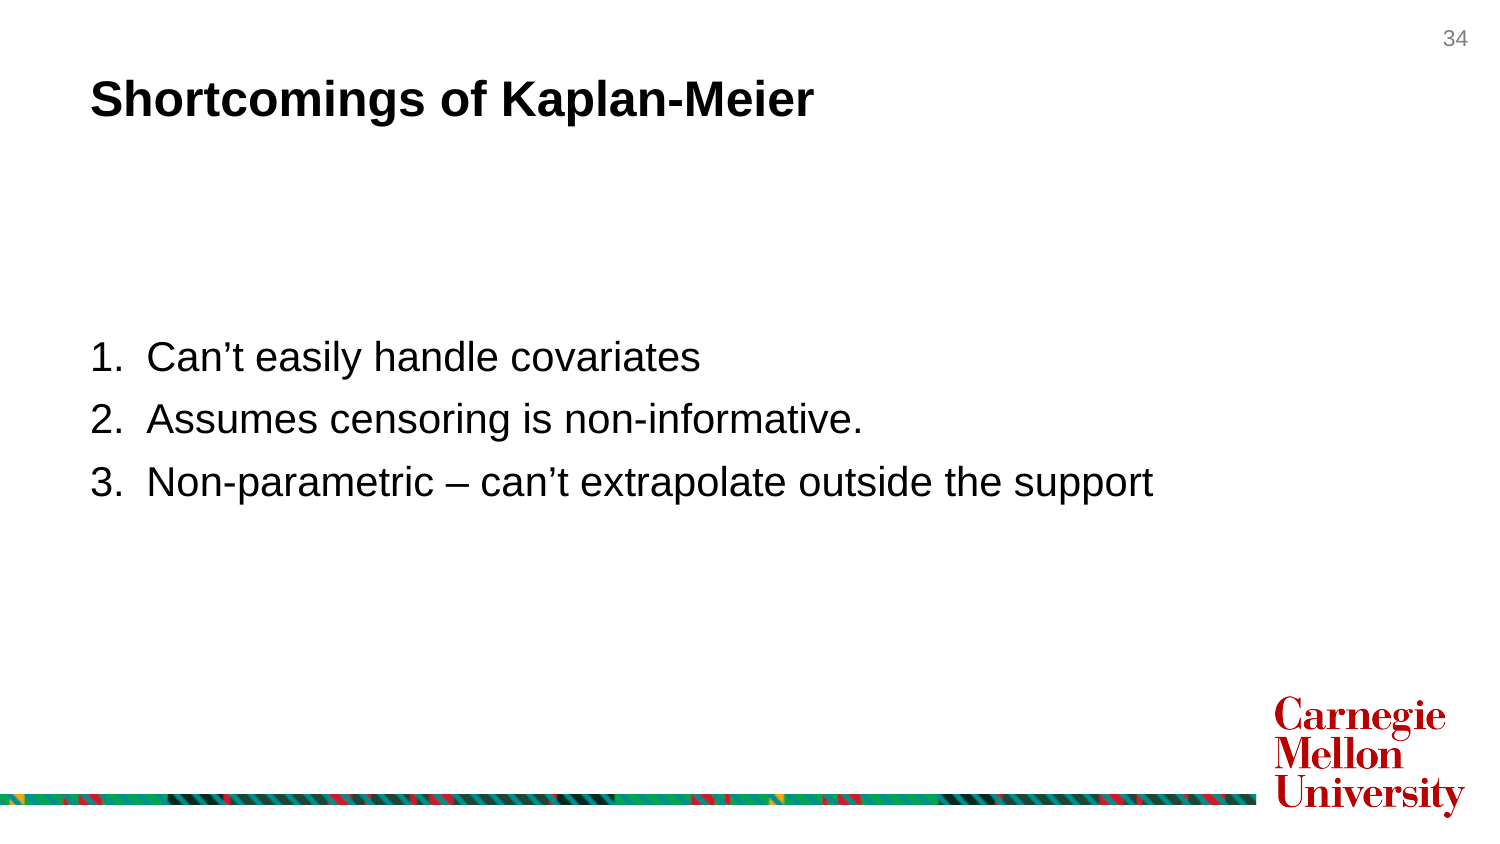

# Shortcomings of Kaplan-Meier
Can’t easily handle covariates
Assumes censoring is non-informative.
Non-parametric – can’t extrapolate outside the support

34